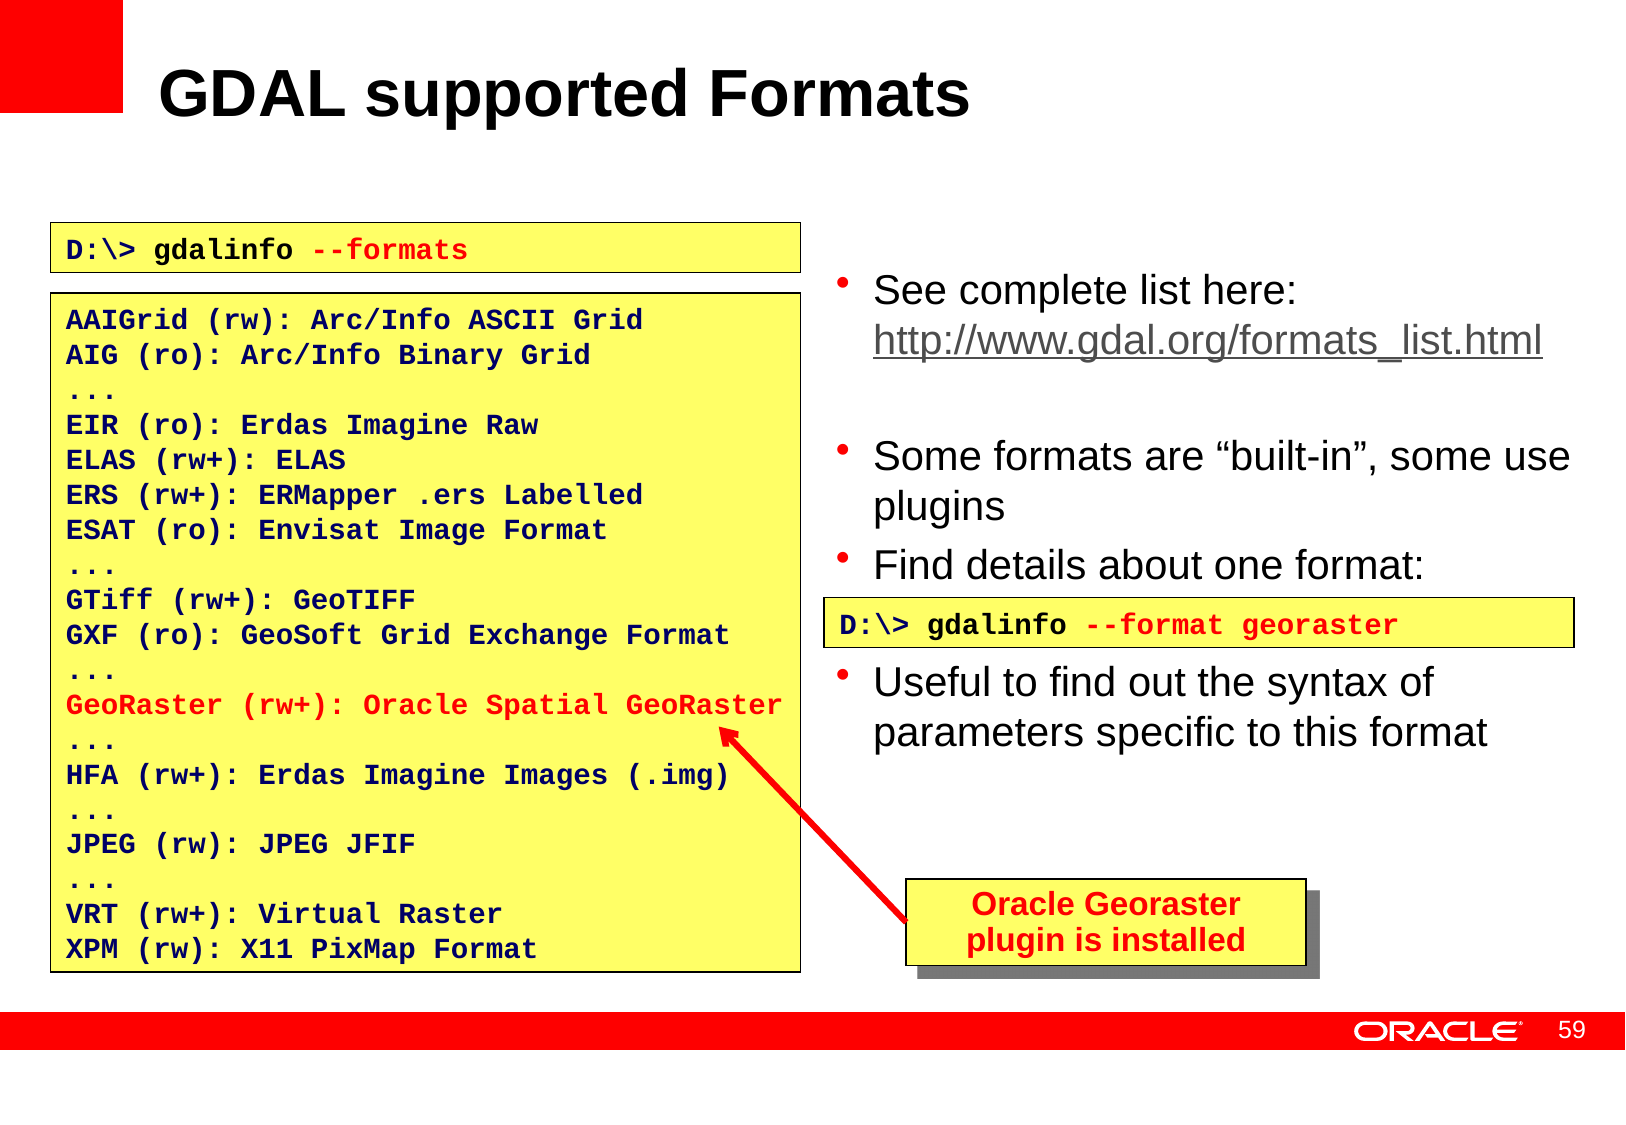

# GDAL supported Formats
D:\> gdalinfo --formats
See complete list here: http://www.gdal.org/formats_list.html

Some formats are “built-in”, some use plugins
Find details about one format:

Useful to find out the syntax of parameters specific to this format

AAIGrid (rw): Arc/Info ASCII Grid
AIG (ro): Arc/Info Binary Grid
...
EIR (ro): Erdas Imagine Raw
ELAS (rw+): ELAS
ERS (rw+): ERMapper .ers Labelled
ESAT (ro): Envisat Image Format
...
GTiff (rw+): GeoTIFF
GXF (ro): GeoSoft Grid Exchange Format
...
GeoRaster (rw+): Oracle Spatial GeoRaster
...
HFA (rw+): Erdas Imagine Images (.img)
...
JPEG (rw): JPEG JFIF
...
VRT (rw+): Virtual Raster
XPM (rw): X11 PixMap Format
D:\> gdalinfo --format georaster
Oracle Georaster plugin is installed